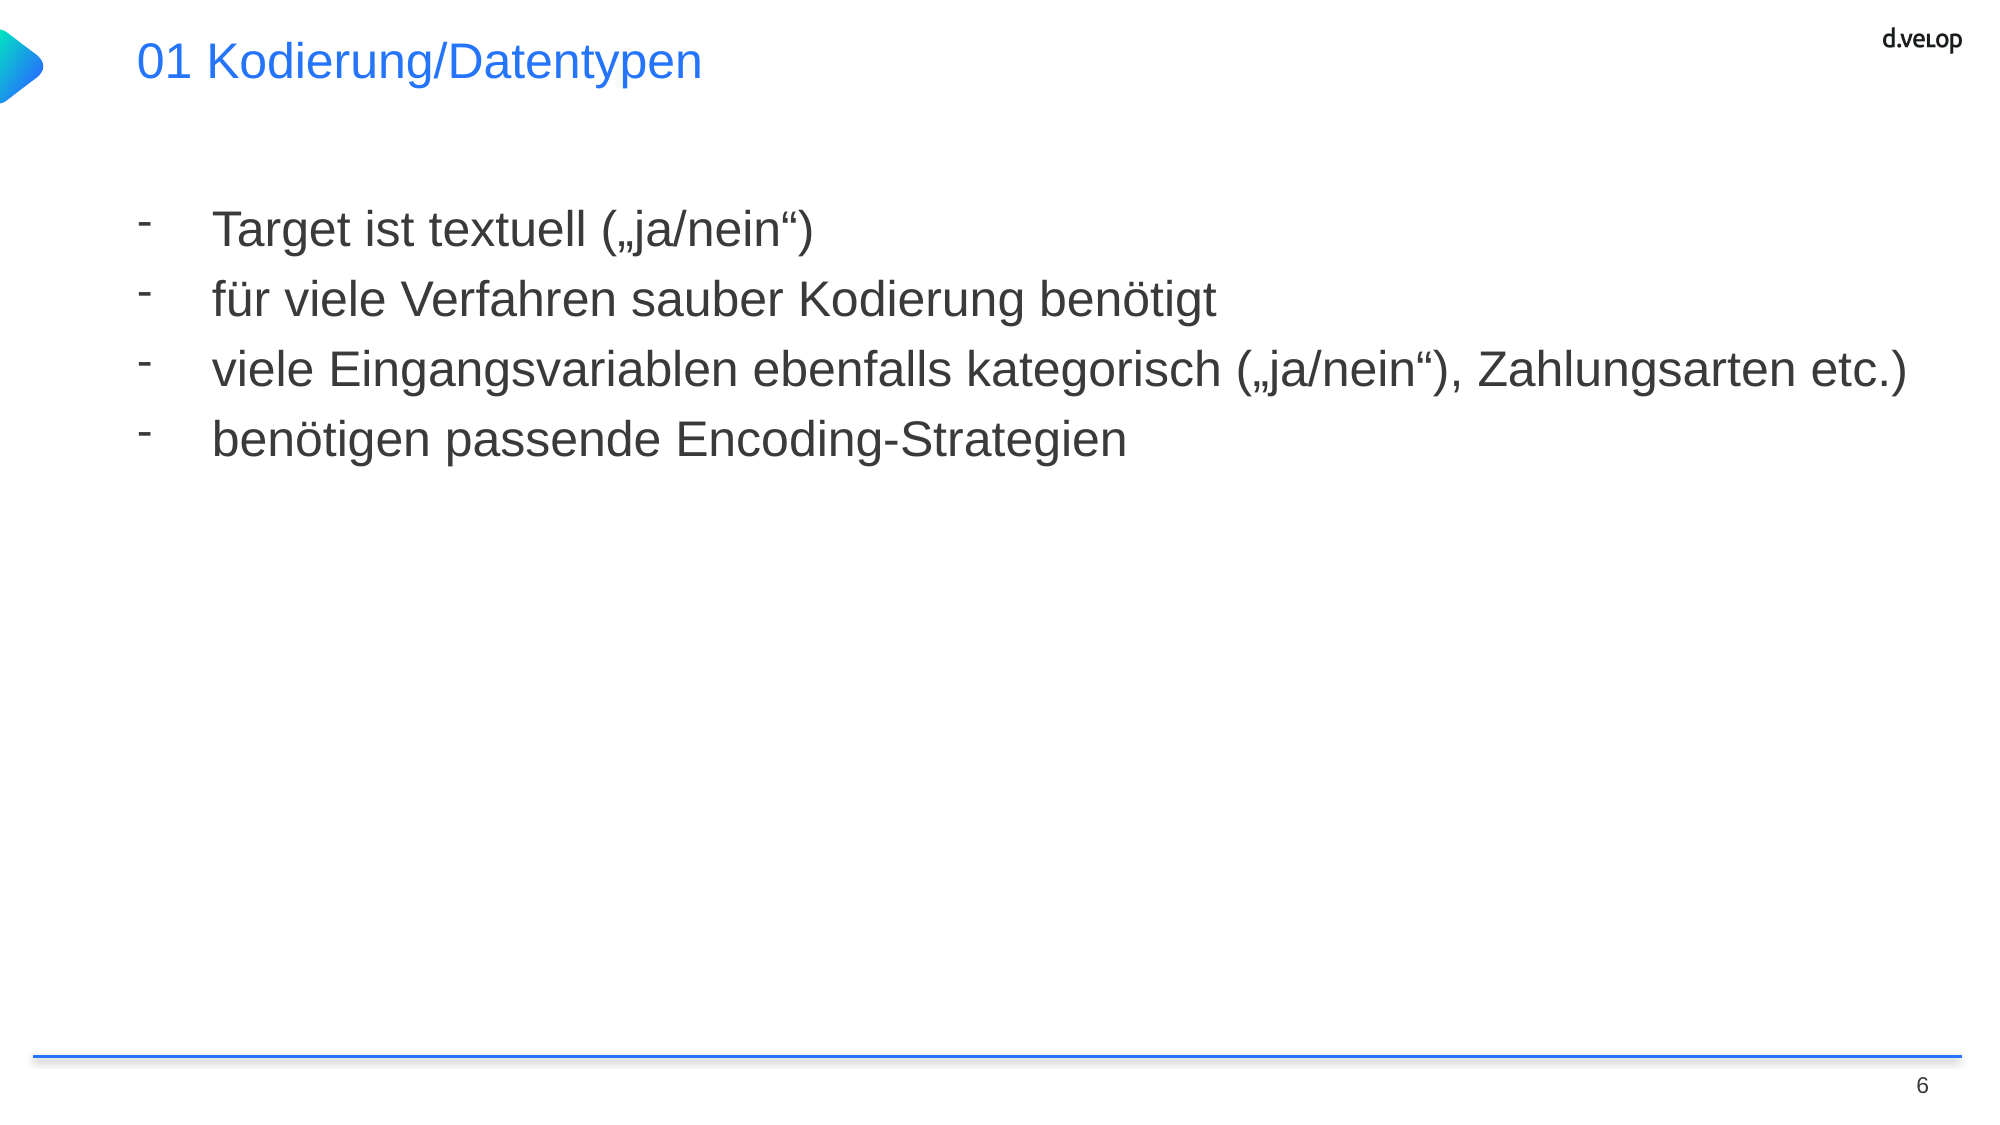

01 Kodierung/Datentypen

Target ist textuell („ja/nein“)
für viele Verfahren sauber Kodierung benötigt
viele Eingangsvariablen ebenfalls kategorisch („ja/nein“), Zahlungsarten etc.)
benötigen passende Encoding-Strategien